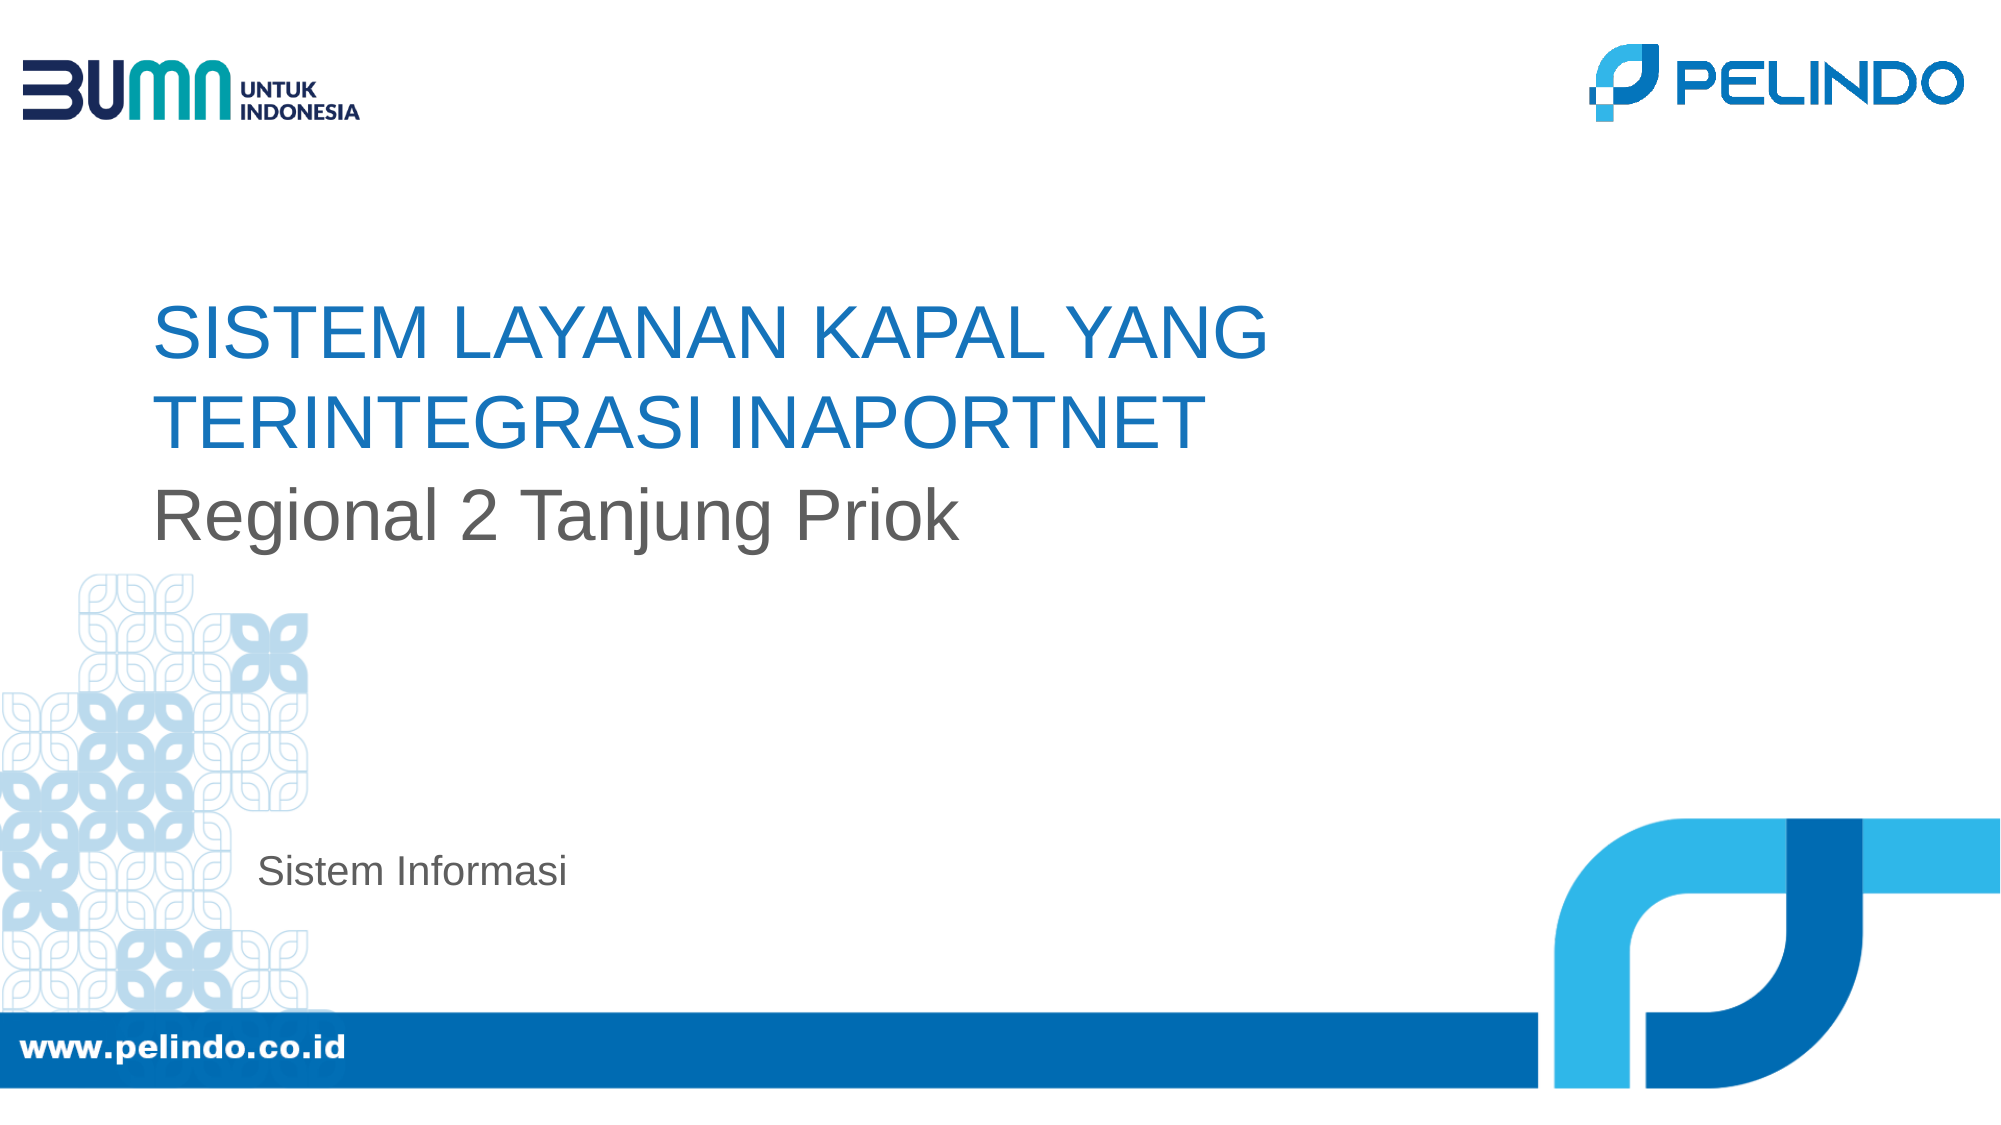

SISTEM LAYANAN KAPAL YANG TERINTEGRASI INAPORTNET
Regional 2 Tanjung Priok
Sistem Informasi